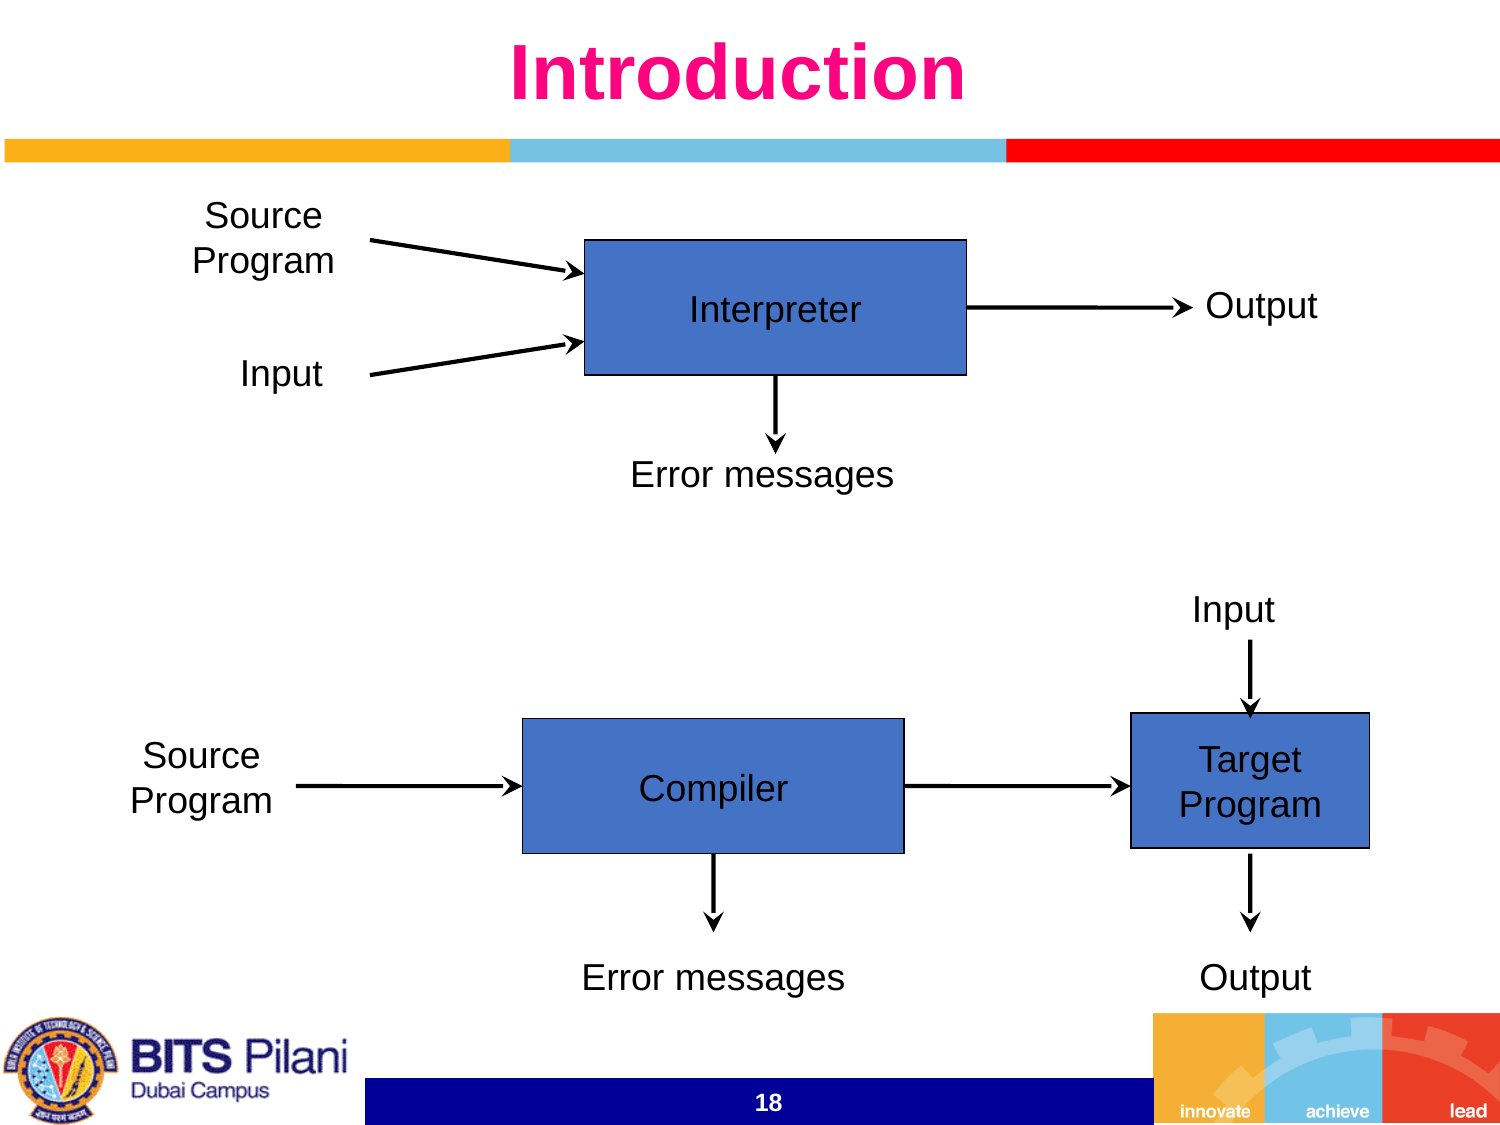

# Introduction
Source
Program

Interpreter
Output

Input

Error messages
Input

Target
Program
Compiler
Source
Program

Error messages
Output

18